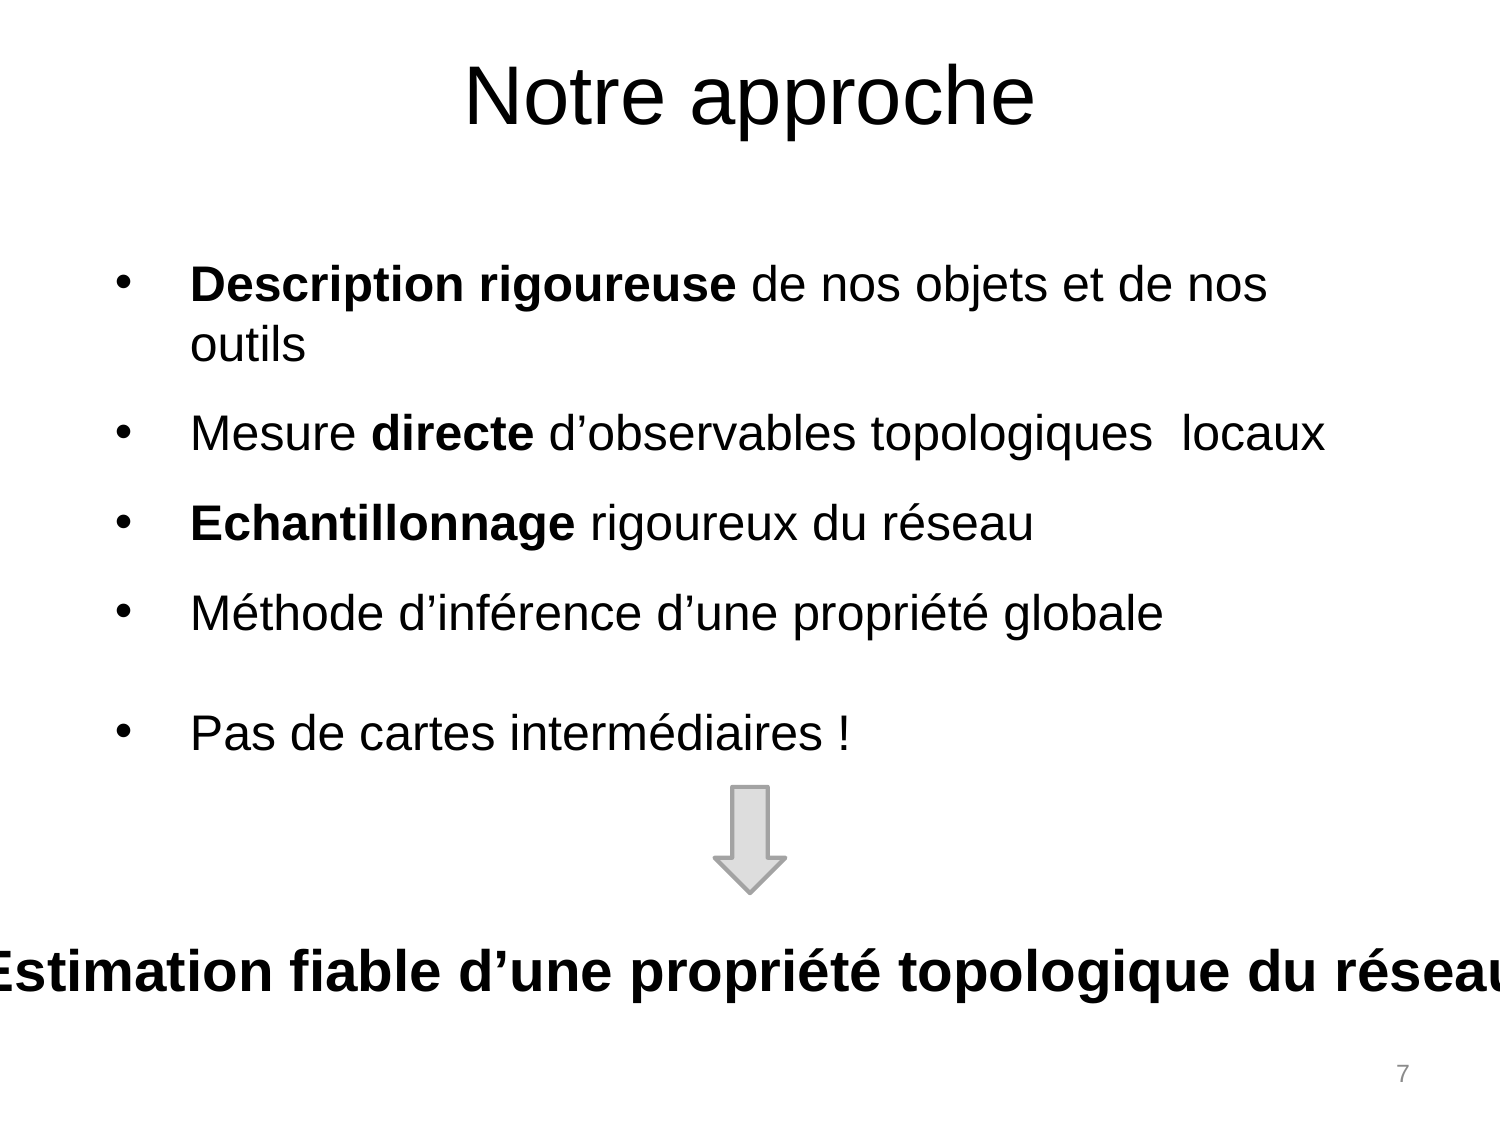

# Notre approche
Description rigoureuse de nos objets et de nos outils

Mesure directe d’observables topologiques  locaux

Echantillonnage rigoureux du réseau

Méthode d’inférence d’une propriété globale

Pas de cartes intermédiaires !

Estimation fiable d’une propriété topologique du réseau
7